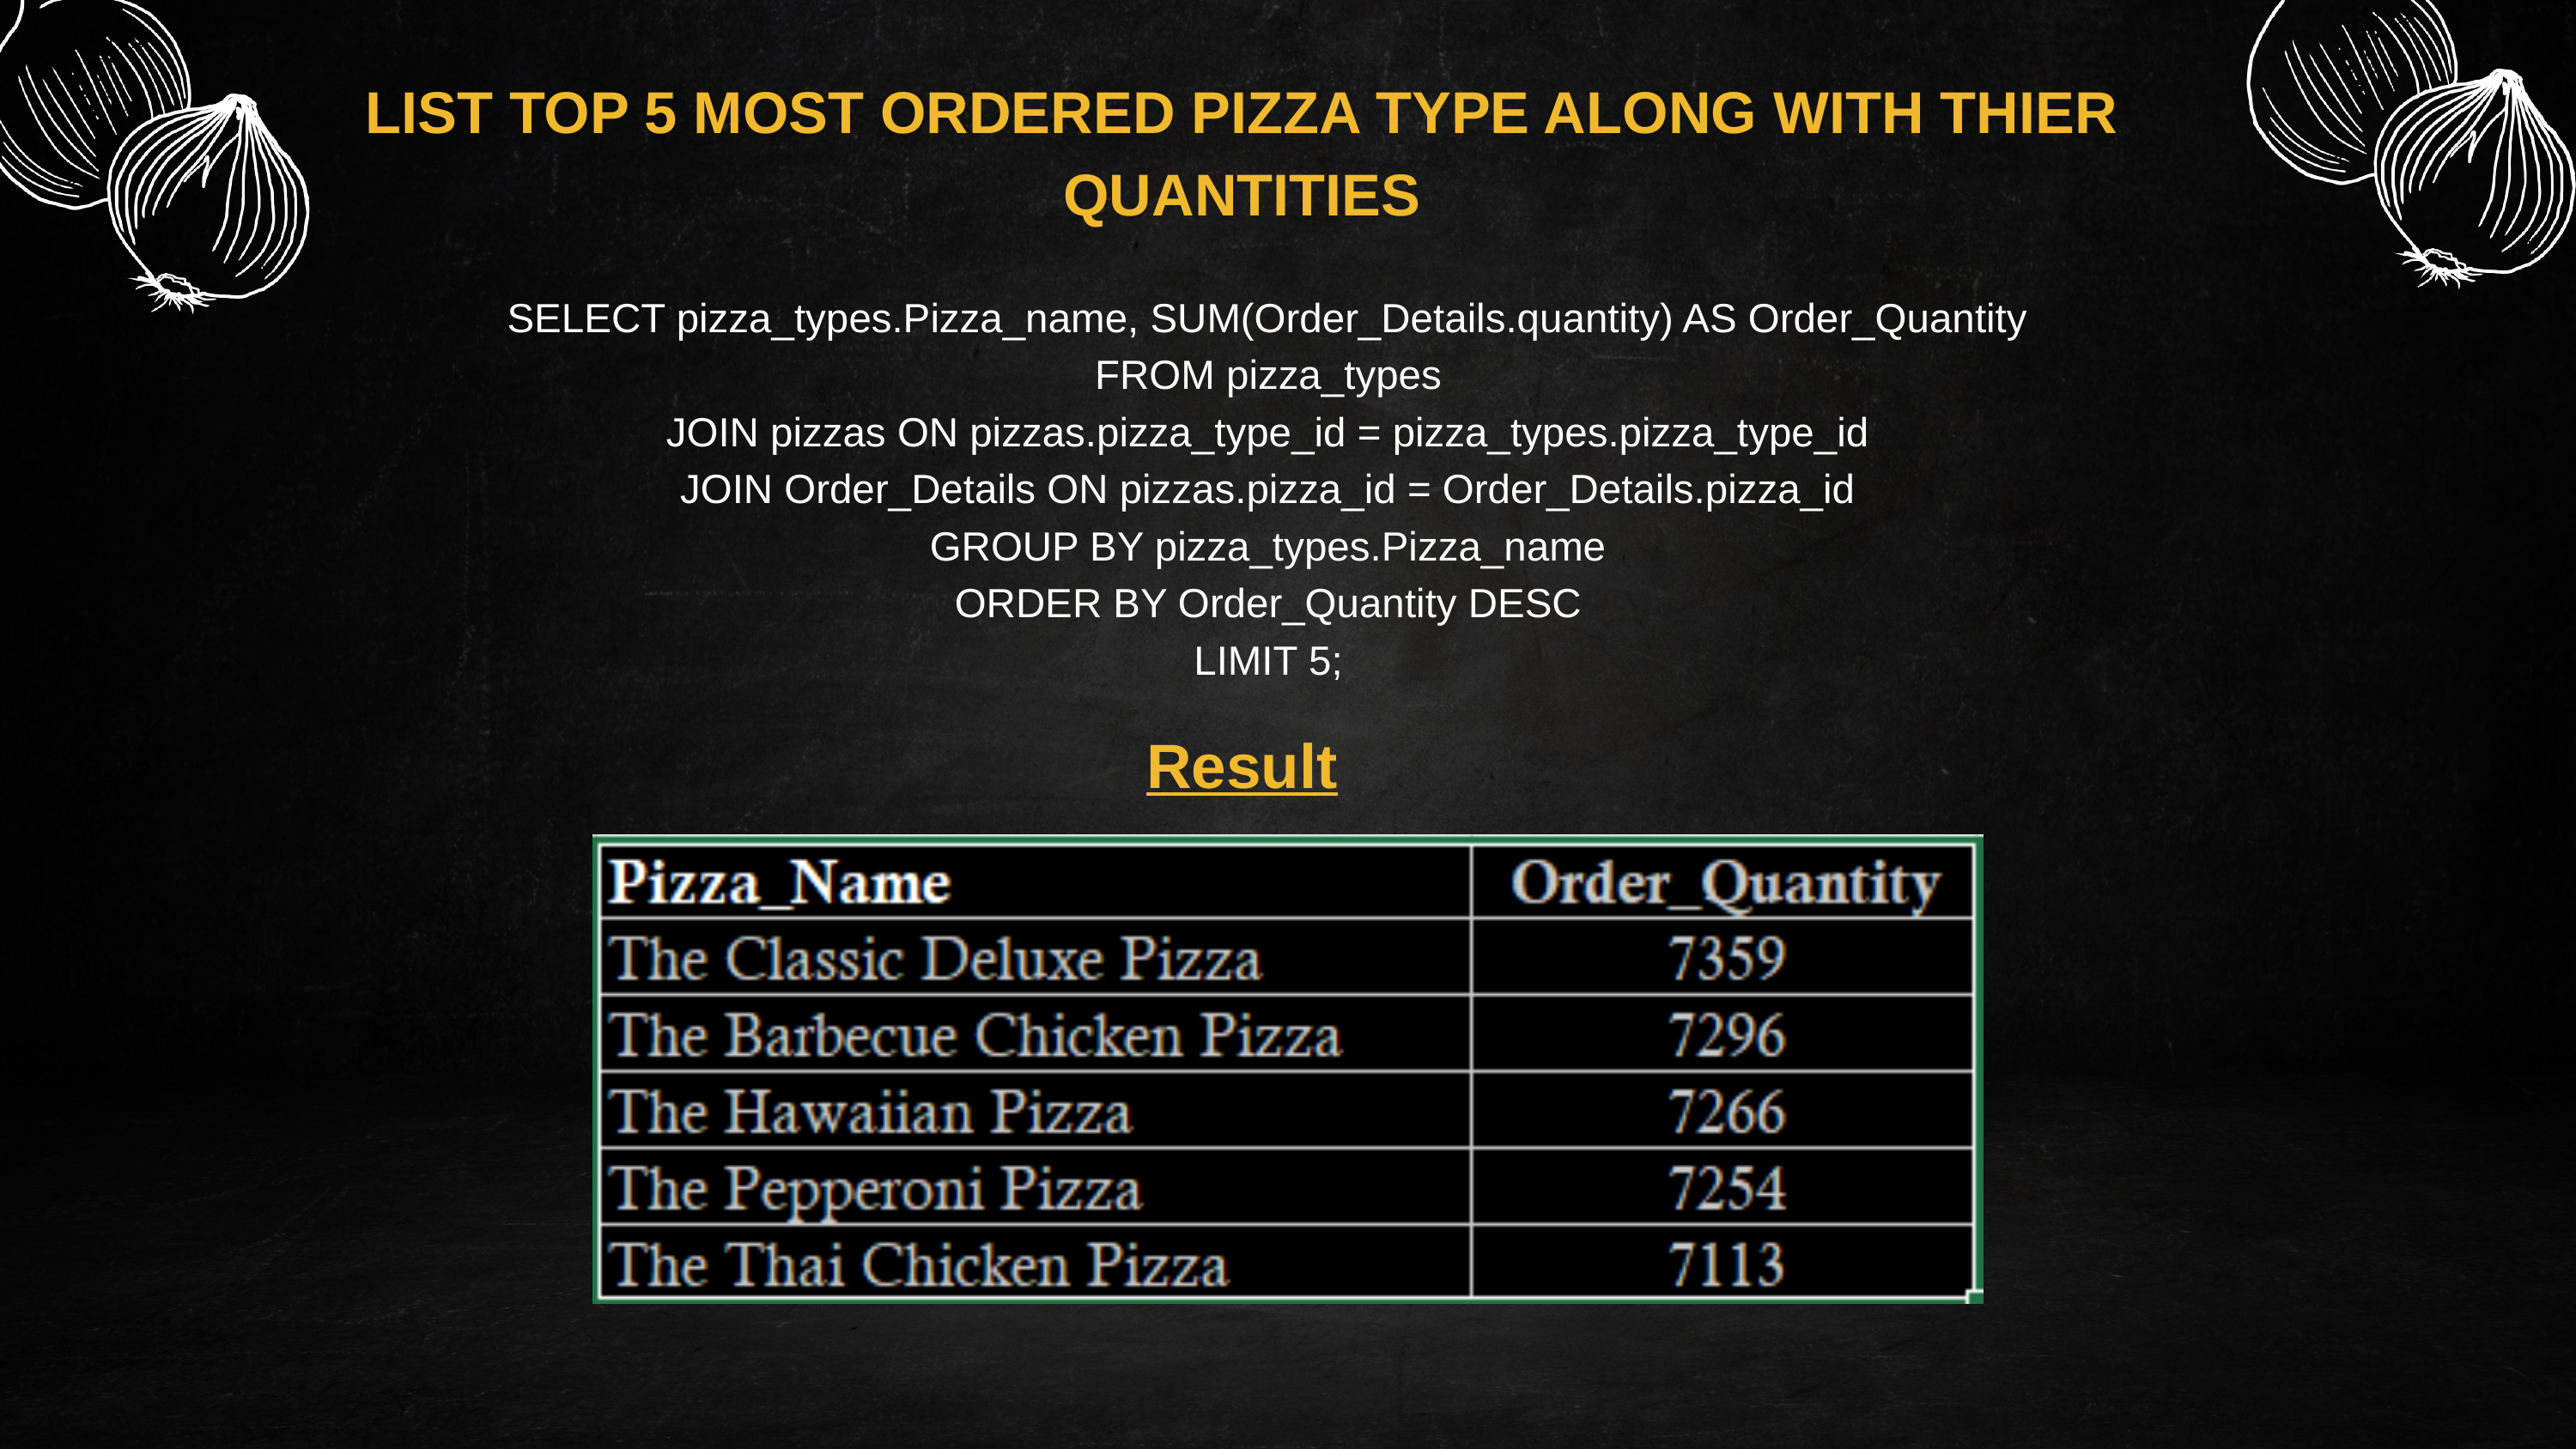

LIST TOP 5 MOST ORDERED PIZZA TYPE ALONG WITH THIER QUANTITIES

SELECT pizza_types.Pizza_name, SUM(Order_Details.quantity) AS Order_Quantity
FROM pizza_types
JOIN pizzas ON pizzas.pizza_type_id = pizza_types.pizza_type_id
JOIN Order_Details ON pizzas.pizza_id = Order_Details.pizza_id
GROUP BY pizza_types.Pizza_name
ORDER BY Order_Quantity DESC
LIMIT 5;

Result